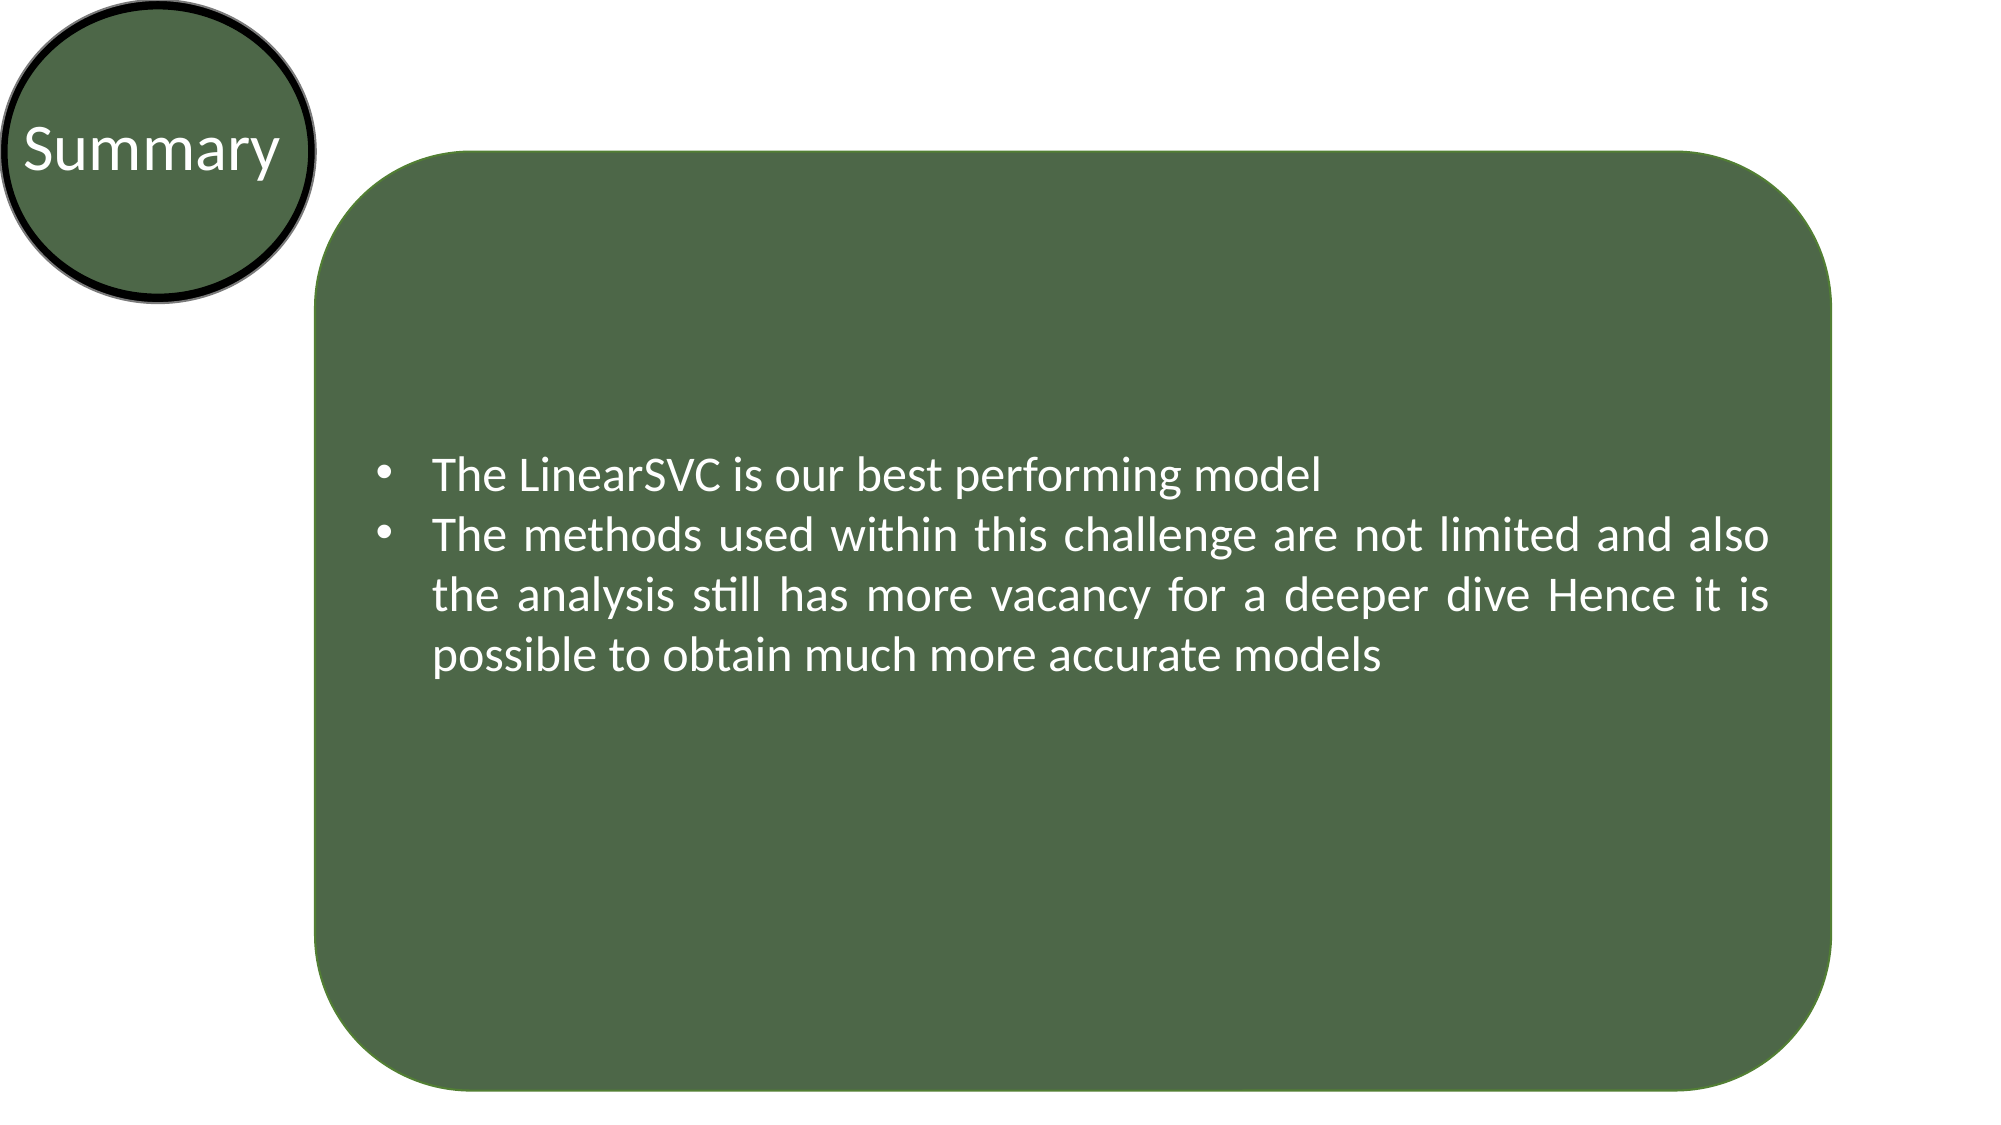

Summary
The LinearSVC is our best performing model
The methods used within this challenge are not limited and also the analysis still has more vacancy for a deeper dive Hence it is possible to obtain much more accurate models